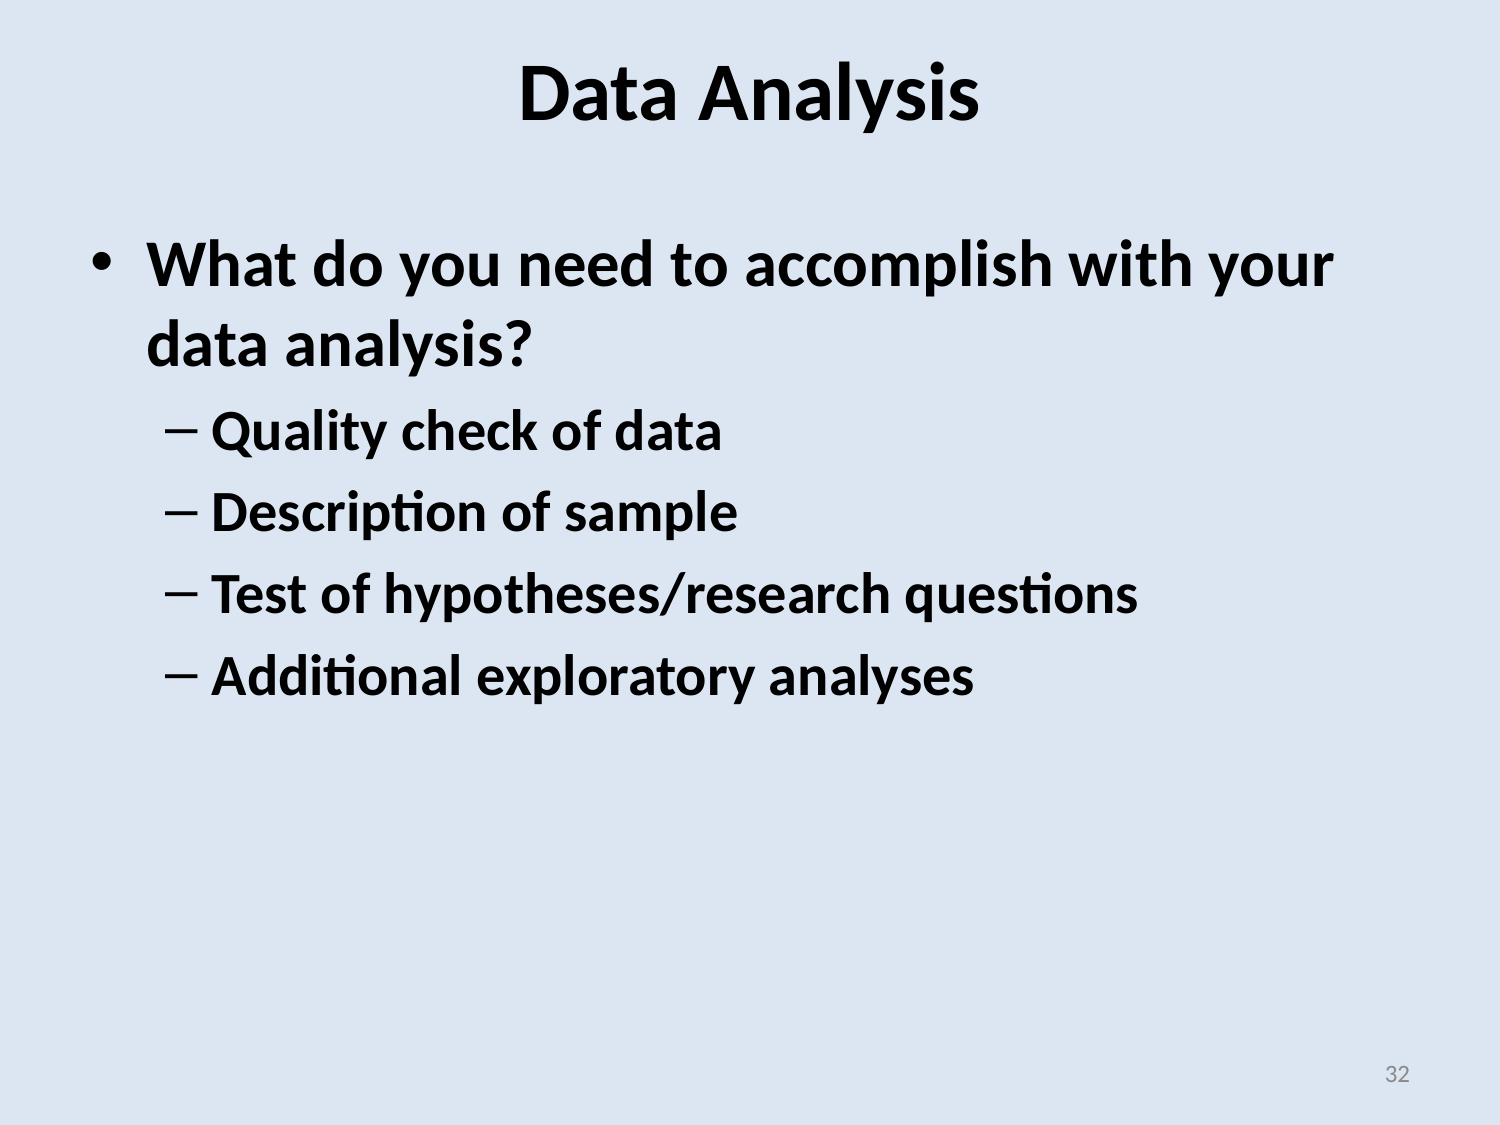

Data Analysis
What do you need to accomplish with your data analysis?
Quality check of data
Description of sample
Test of hypotheses/research questions
Additional exploratory analyses

32